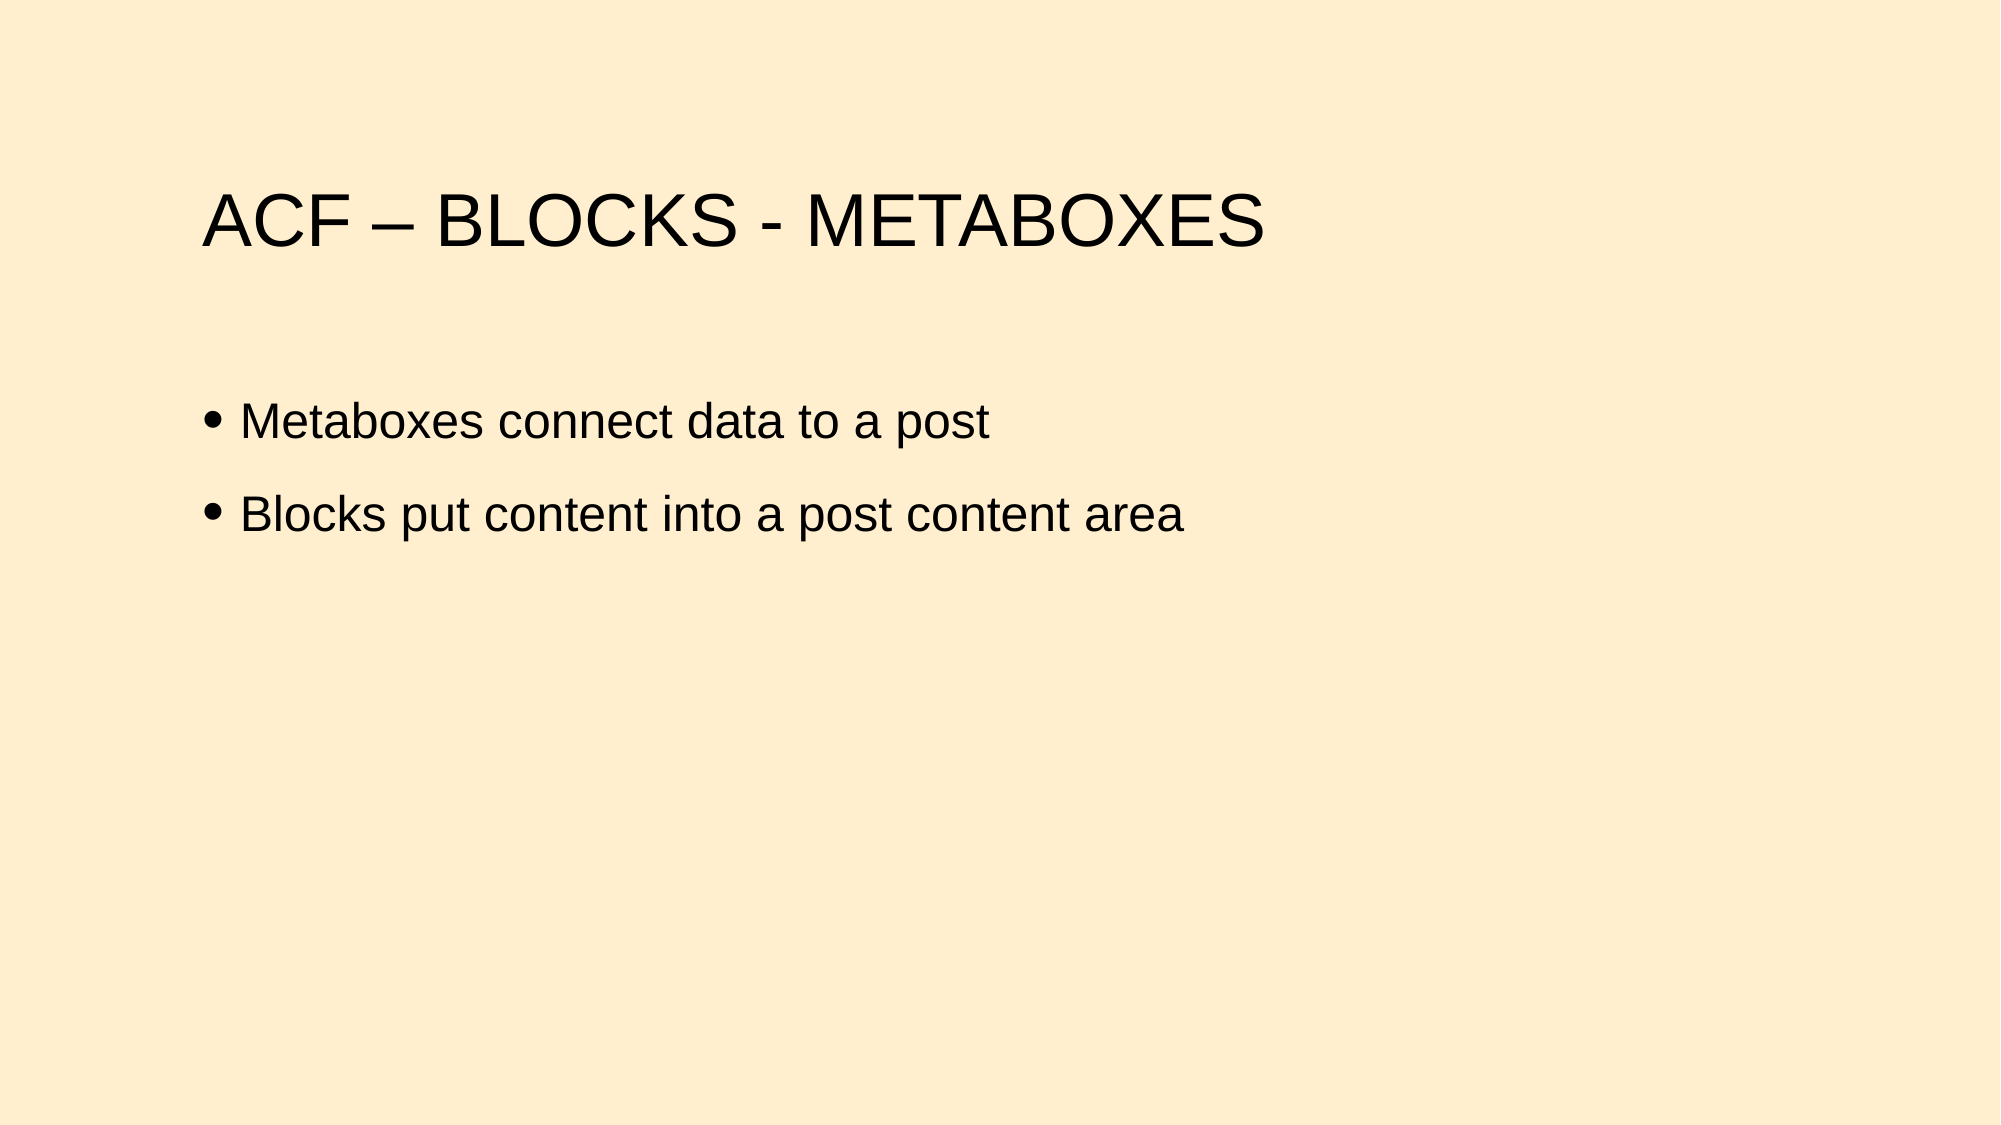

# ACF – BLOCKs - MEtaboxes
Metaboxes connect data to a post
Blocks put content into a post content area